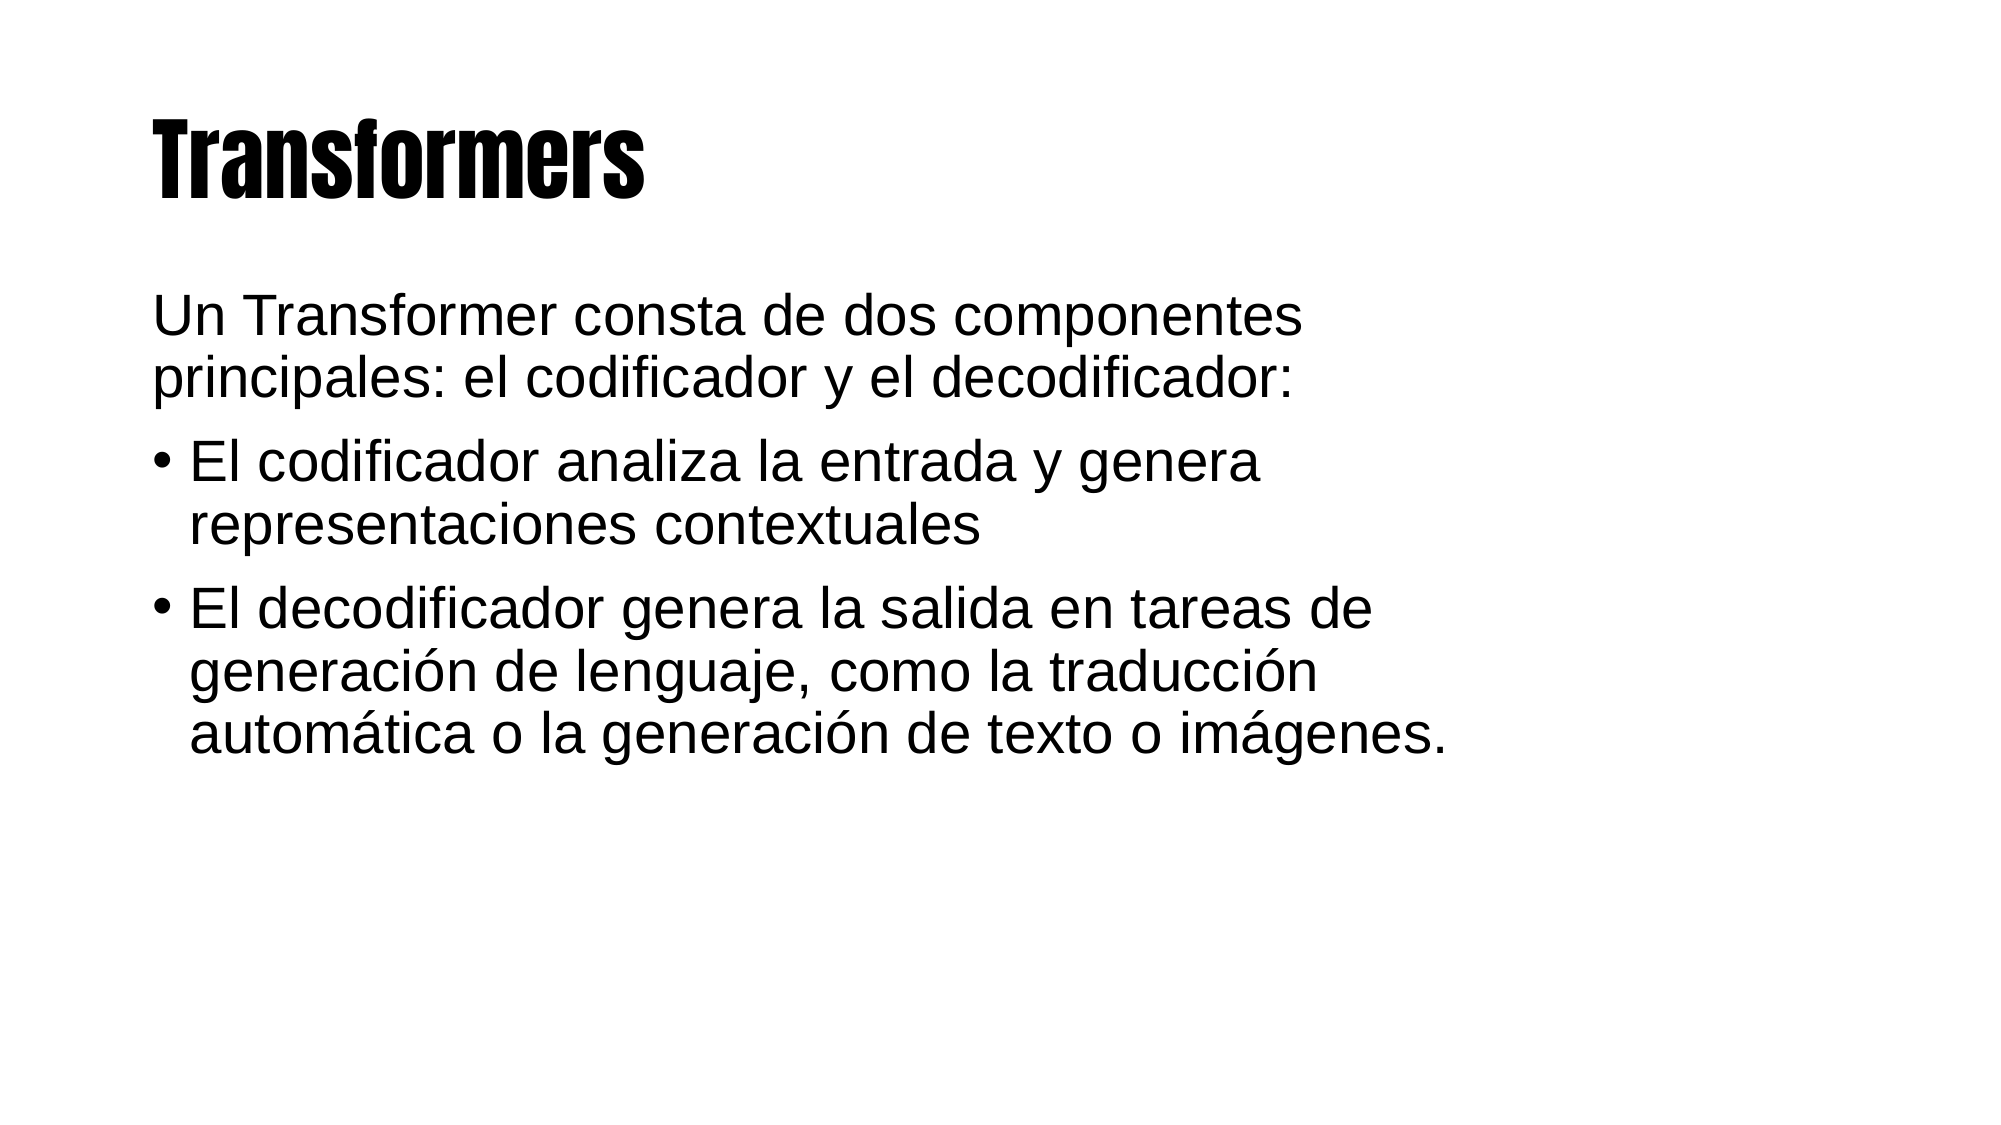

# Transformers
Un Transformer consta de dos componentes principales: el codificador y el decodificador:
El codificador analiza la entrada y genera representaciones contextuales
El decodificador genera la salida en tareas de generación de lenguaje, como la traducción automática o la generación de texto o imágenes.